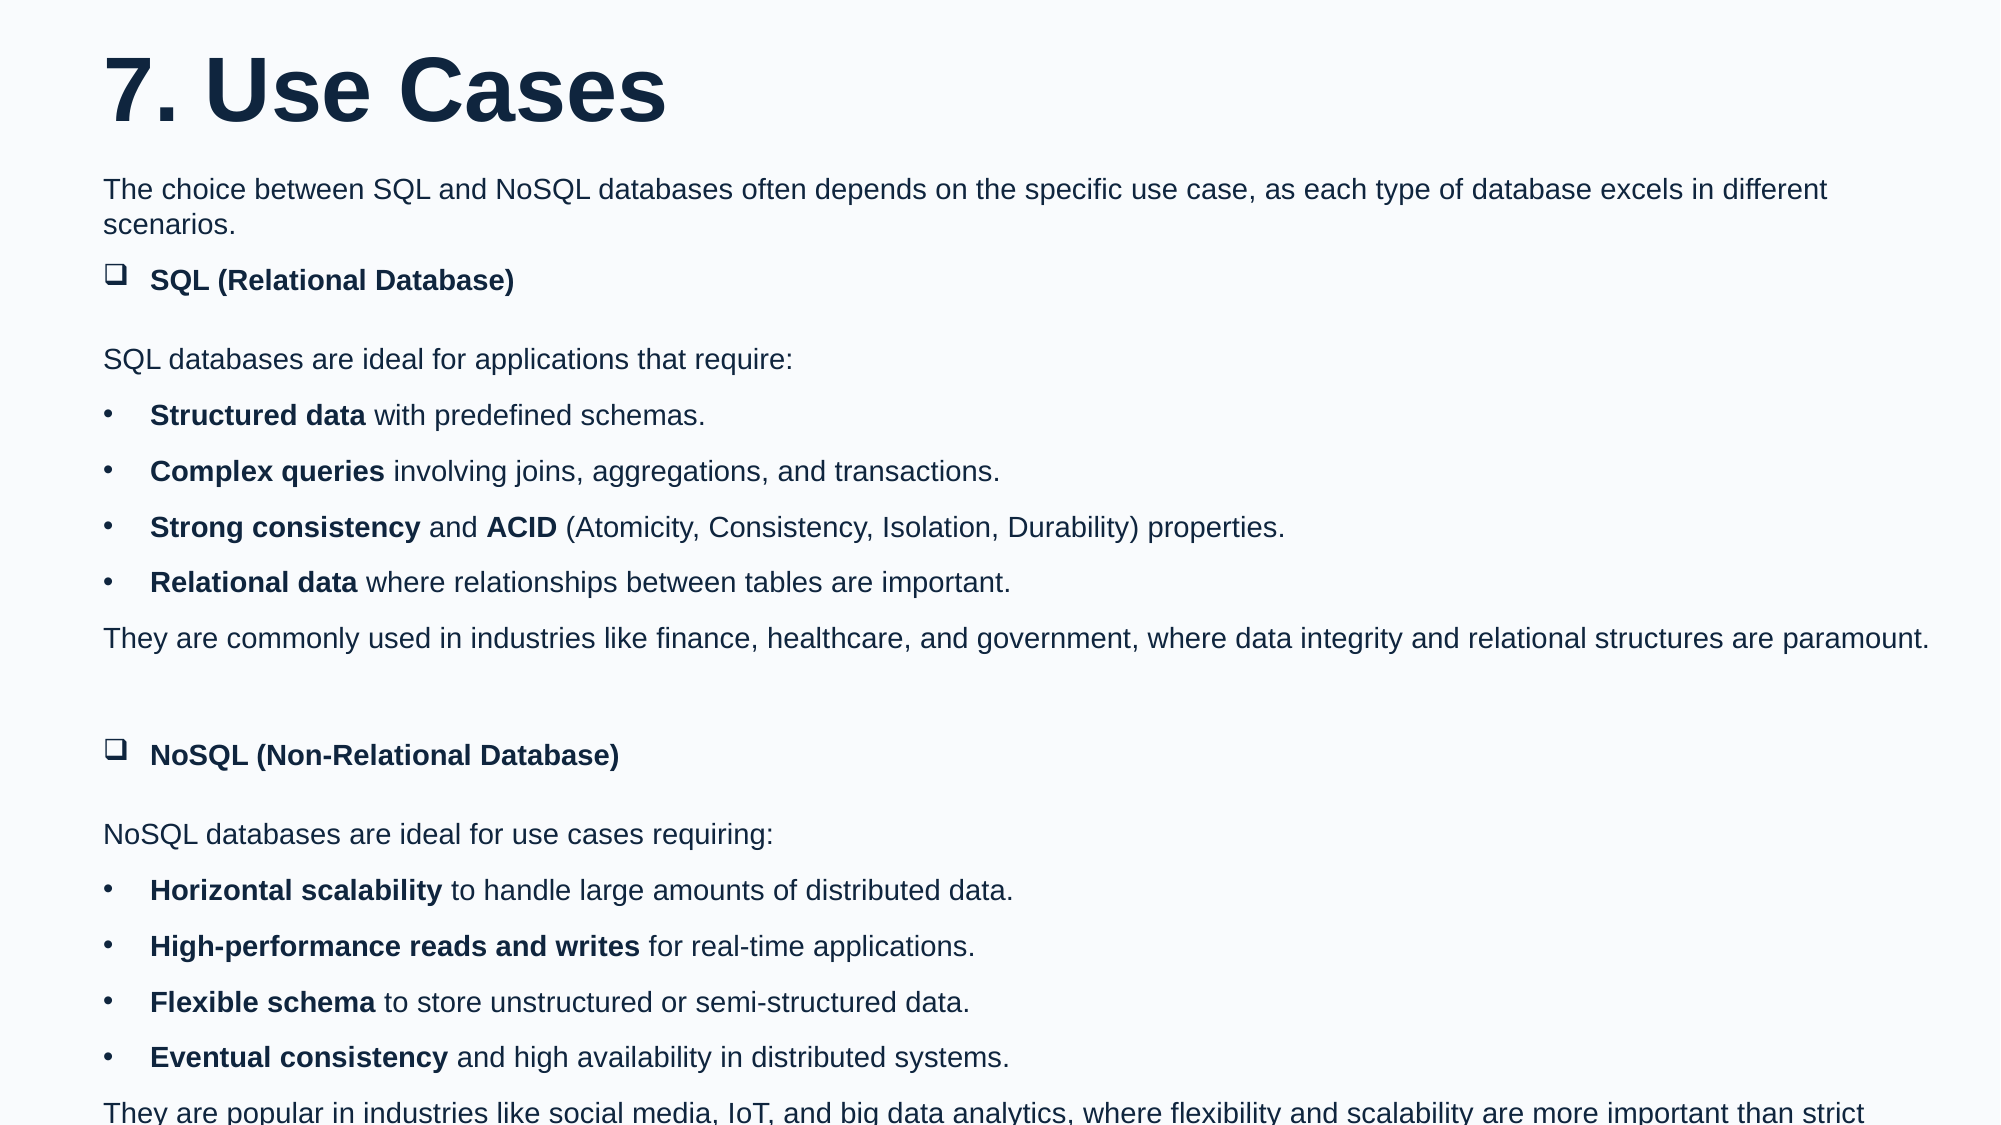

# 7. Use Cases
The choice between SQL and NoSQL databases often depends on the specific use case, as each type of database excels in different scenarios.
SQL (Relational Database)

SQL databases are ideal for applications that require:
Structured data with predefined schemas.
Complex queries involving joins, aggregations, and transactions.
Strong consistency and ACID (Atomicity, Consistency, Isolation, Durability) properties.
Relational data where relationships between tables are important.
They are commonly used in industries like finance, healthcare, and government, where data integrity and relational structures are paramount.

NoSQL (Non-Relational Database)

NoSQL databases are ideal for use cases requiring:
Horizontal scalability to handle large amounts of distributed data.
High-performance reads and writes for real-time applications.
Flexible schema to store unstructured or semi-structured data.
Eventual consistency and high availability in distributed systems.
They are popular in industries like social media, IoT, and big data analytics, where flexibility and scalability are more important than strict consistency.